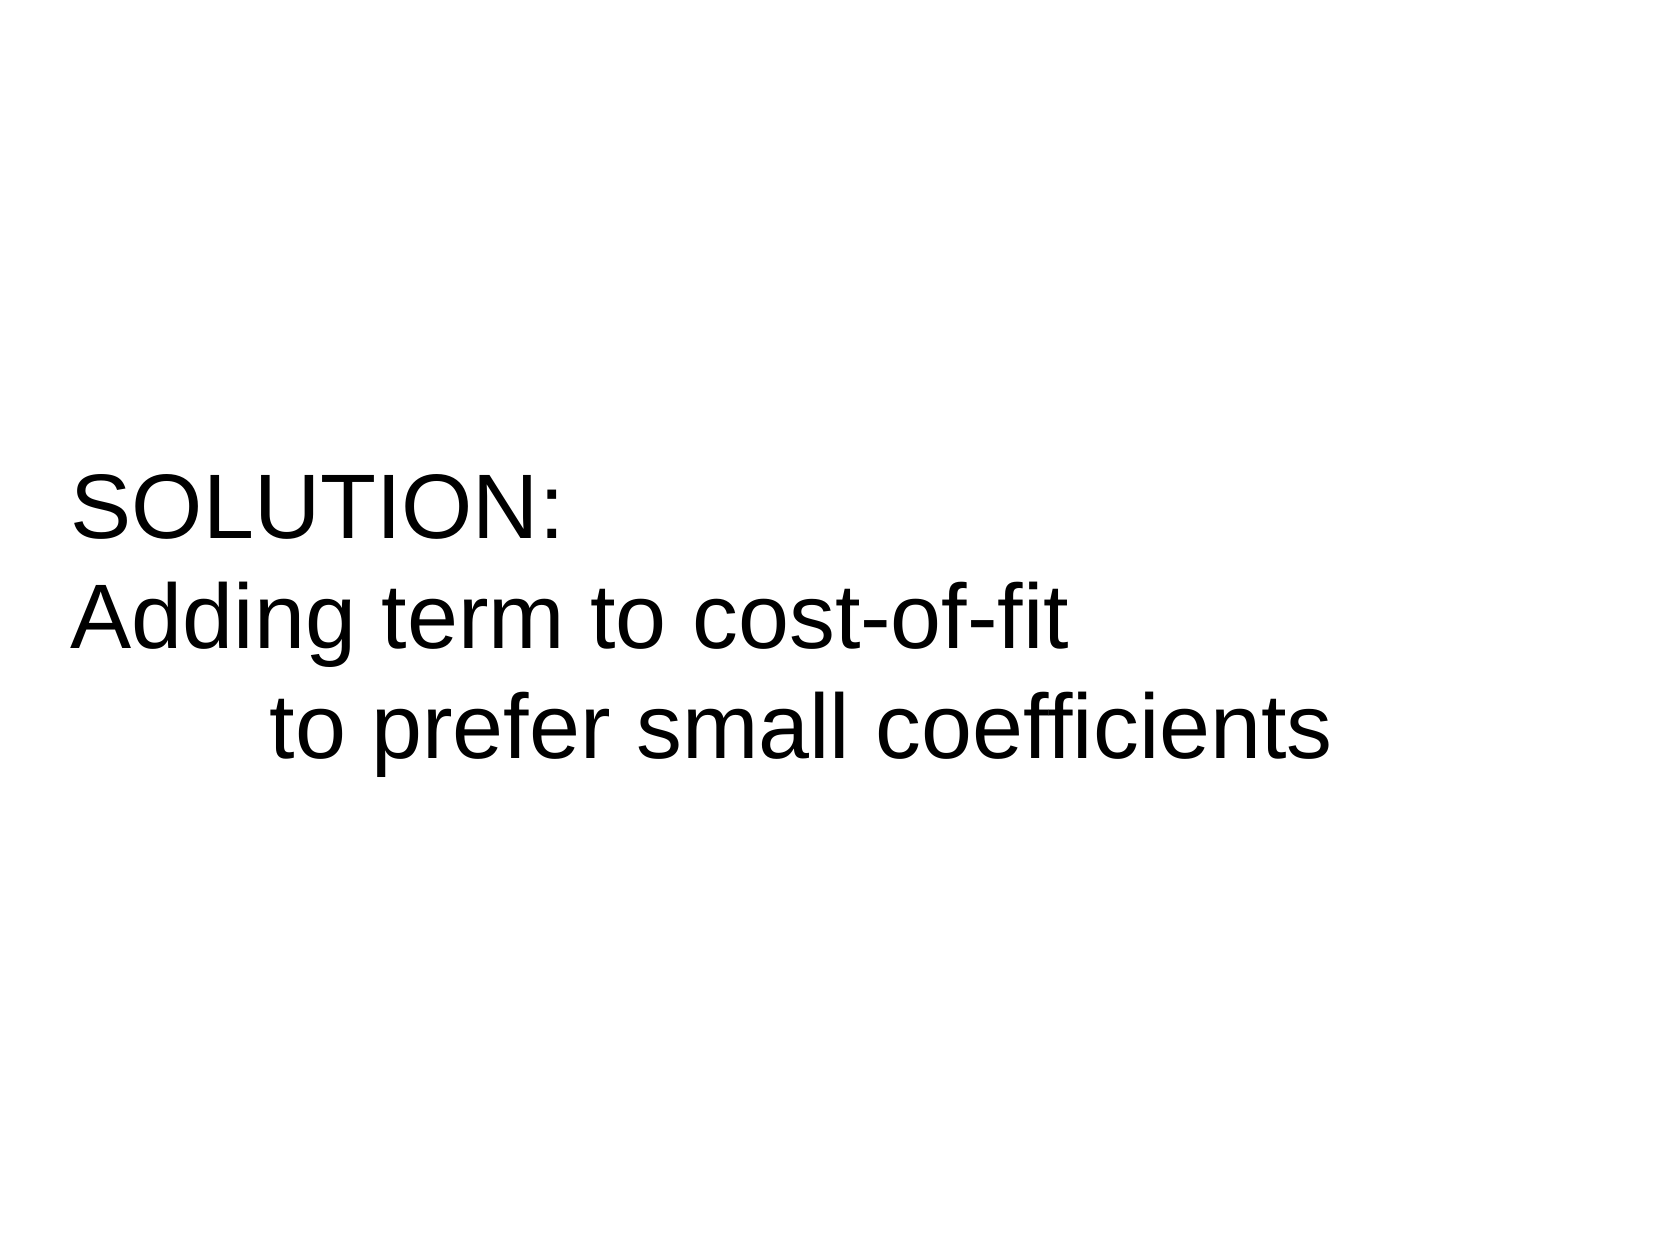

SOLUTION:
Adding term to cost-of-fit
to prefer small coefficients